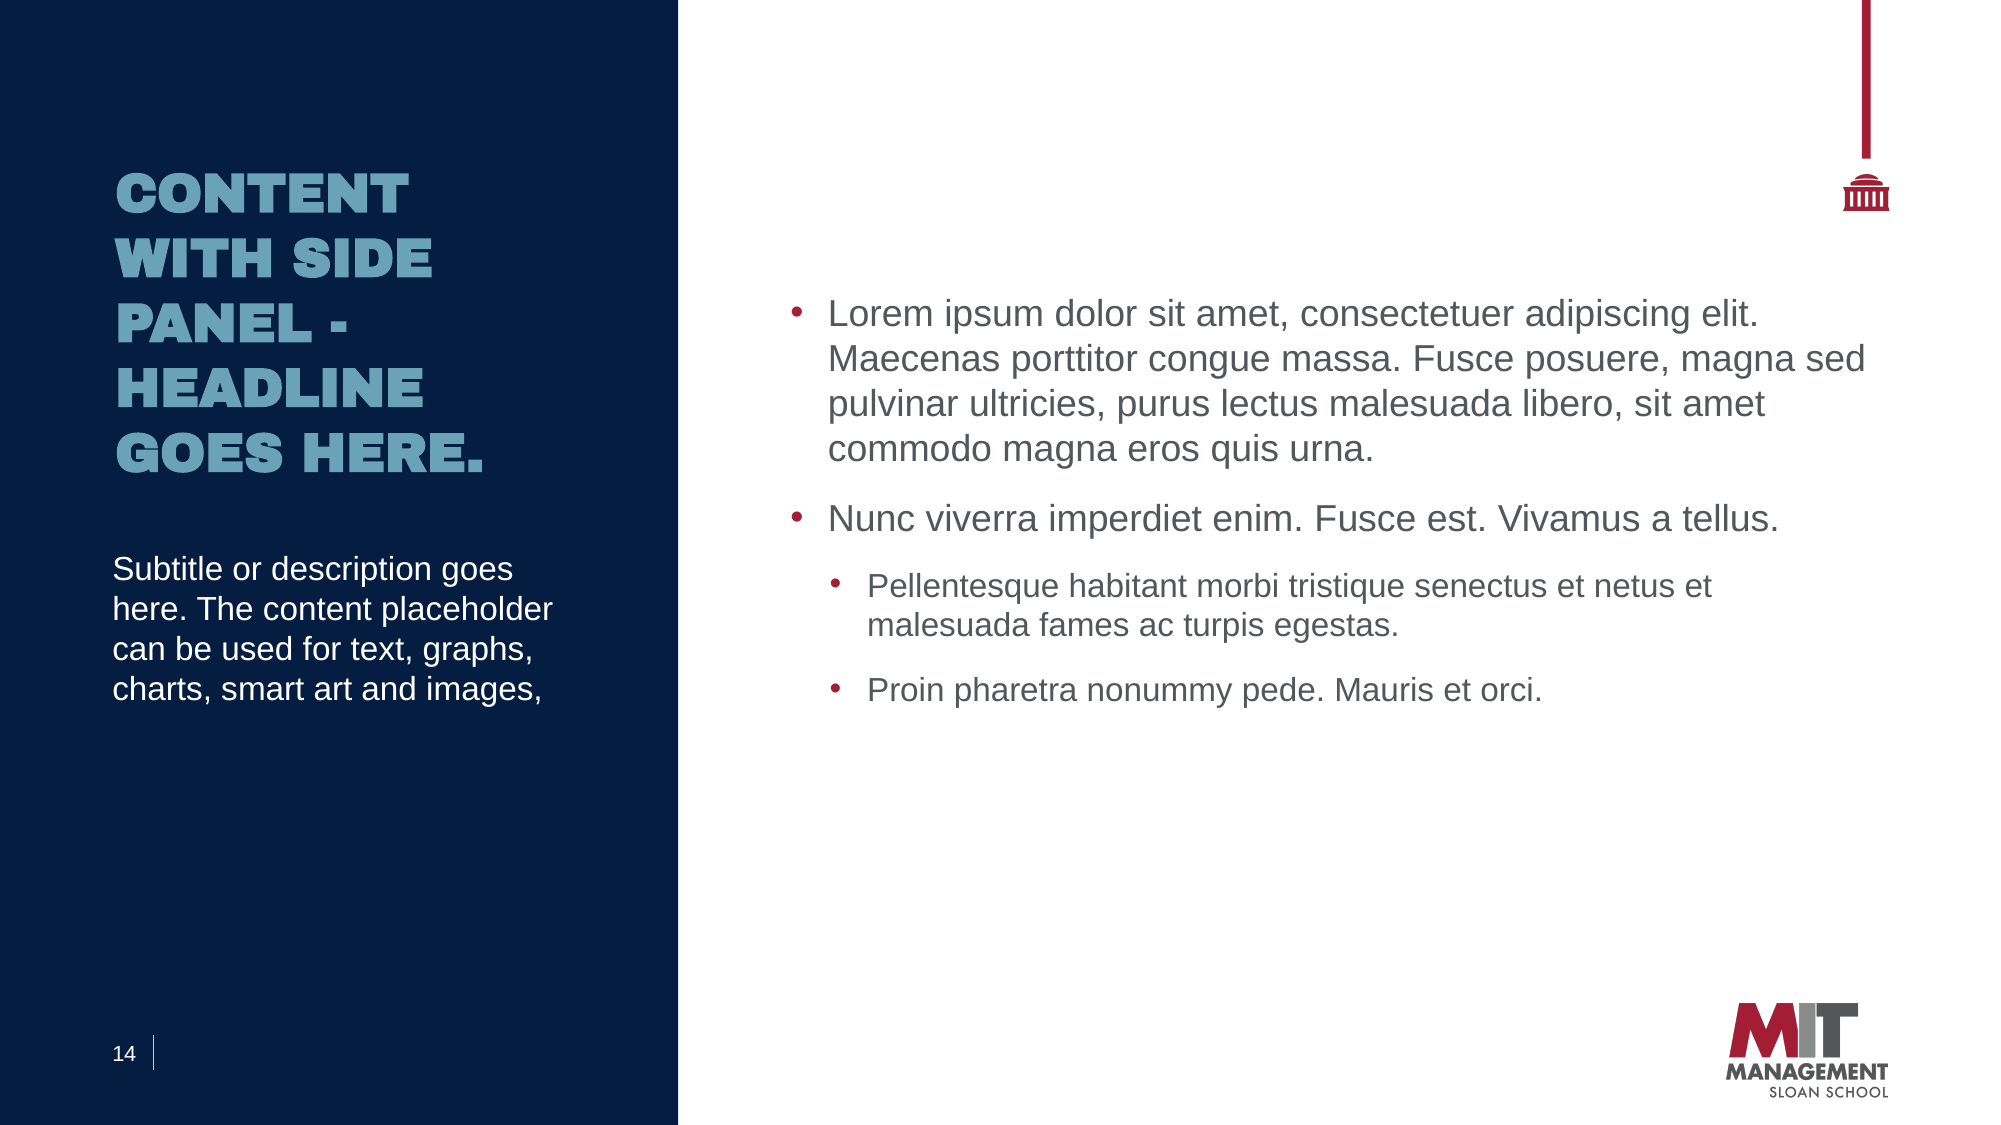

# Content with side panel -  Headline goes here.
Lorem ipsum dolor sit amet, consectetuer adipiscing elit. Maecenas porttitor congue massa. Fusce posuere, magna sed pulvinar ultricies, purus lectus malesuada libero, sit amet commodo magna eros quis urna.
Nunc viverra imperdiet enim. Fusce est. Vivamus a tellus.
Pellentesque habitant morbi tristique senectus et netus et malesuada fames ac turpis egestas.
Proin pharetra nonummy pede. Mauris et orci.

Subtitle or description goes here. The content placeholder can be used for text, graphs, charts, smart art and images,
14